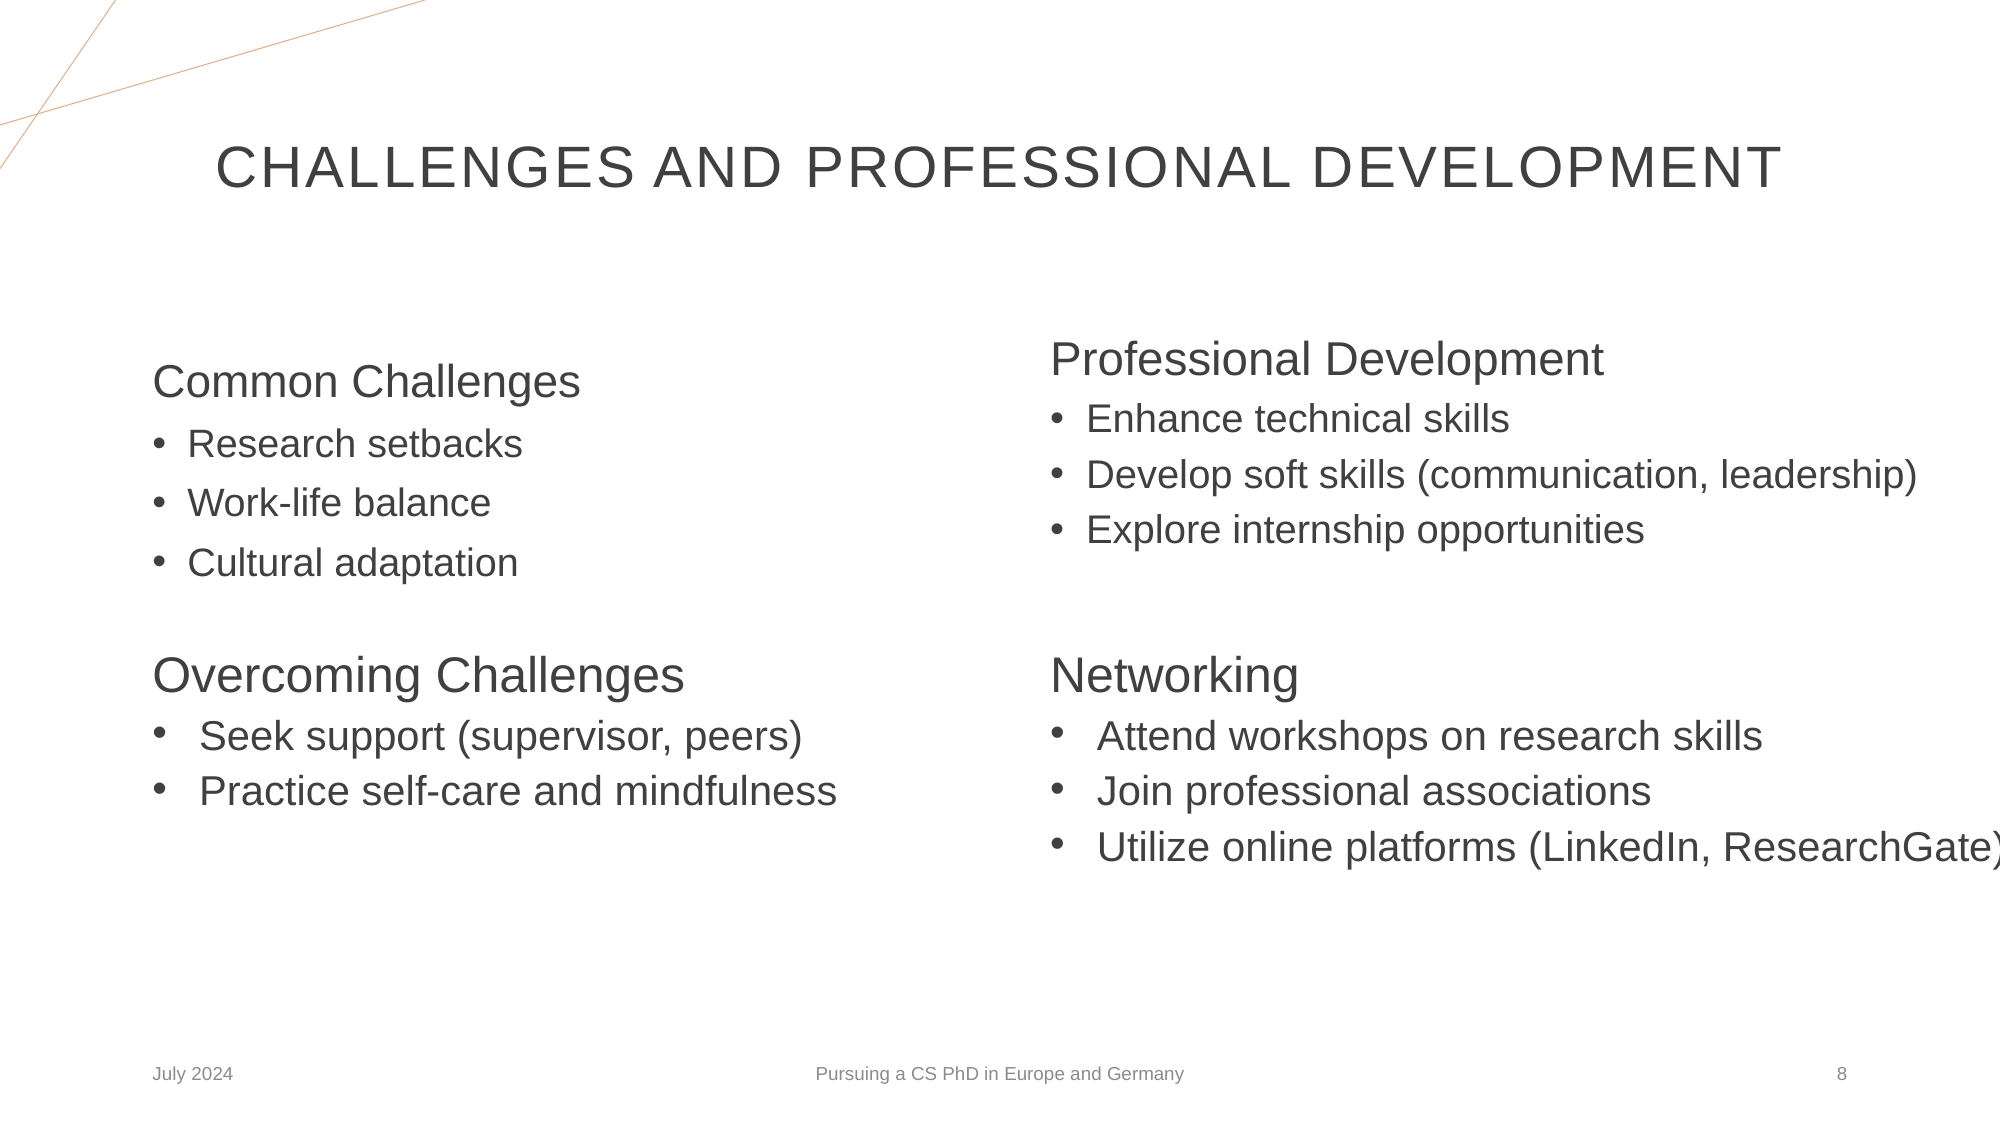

# Challenges and Professional Development
Professional Development
Enhance technical skills
Develop soft skills (communication, leadership)
Explore internship opportunities
Common Challenges
Research setbacks
Work-life balance
Cultural adaptation
Overcoming Challenges
Seek support (supervisor, peers)
Practice self-care and mindfulness
Networking
Attend workshops on research skills
Join professional associations
Utilize online platforms (LinkedIn, ResearchGate)
July 2024
Pursuing a CS PhD in Europe and Germany
8